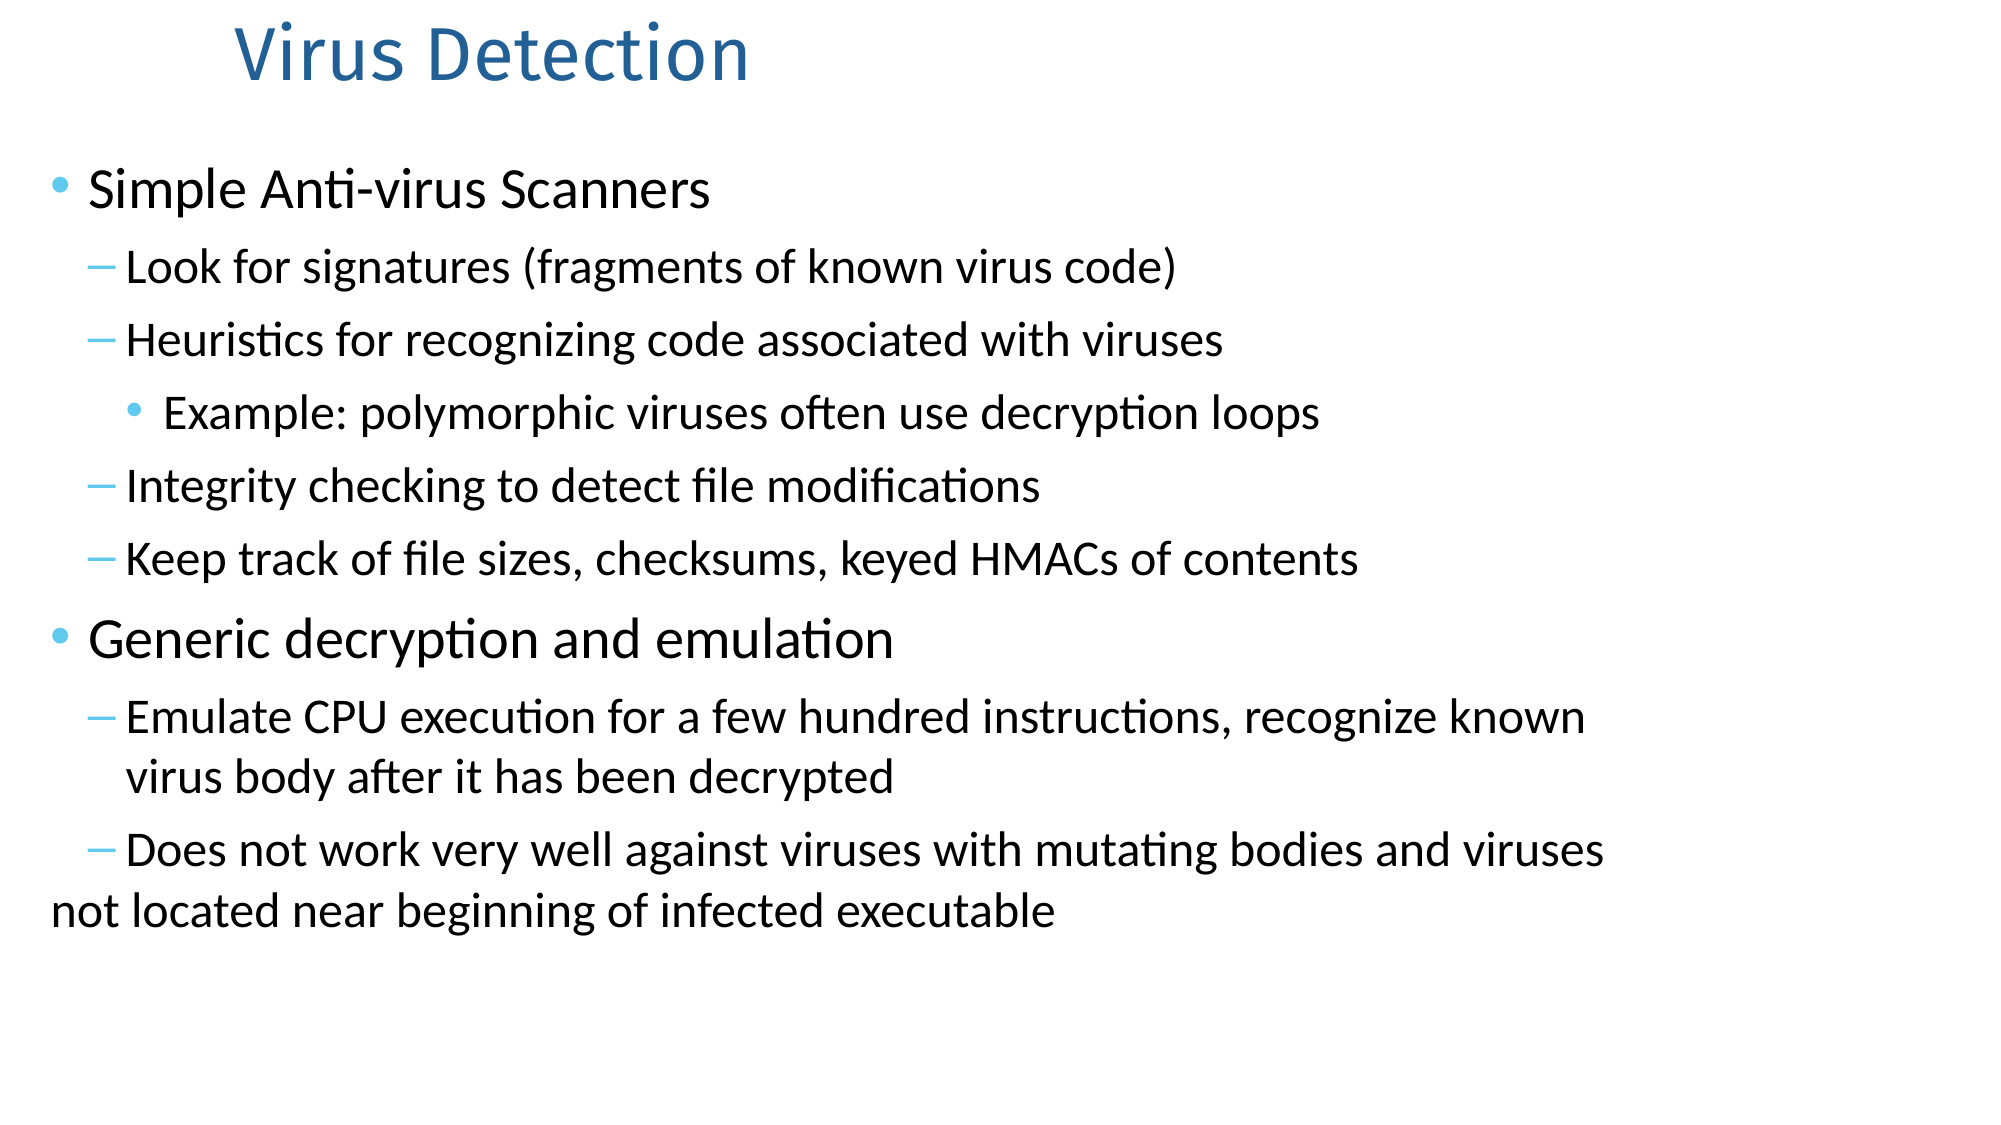

Virus Detection
Simple Anti-virus Scanners
Look for signatures (fragments of known virus code)
Heuristics for recognizing code associated with viruses
Example: polymorphic viruses often use decryption loops
Integrity checking to detect file modifications
Keep track of file sizes, checksums, keyed HMACs of contents
Generic decryption and emulation
Emulate CPU execution for a few hundred instructions, recognize known  virus body after it has been decrypted
Does not work very well against viruses with mutating bodies and viruses
not located near beginning of infected executable